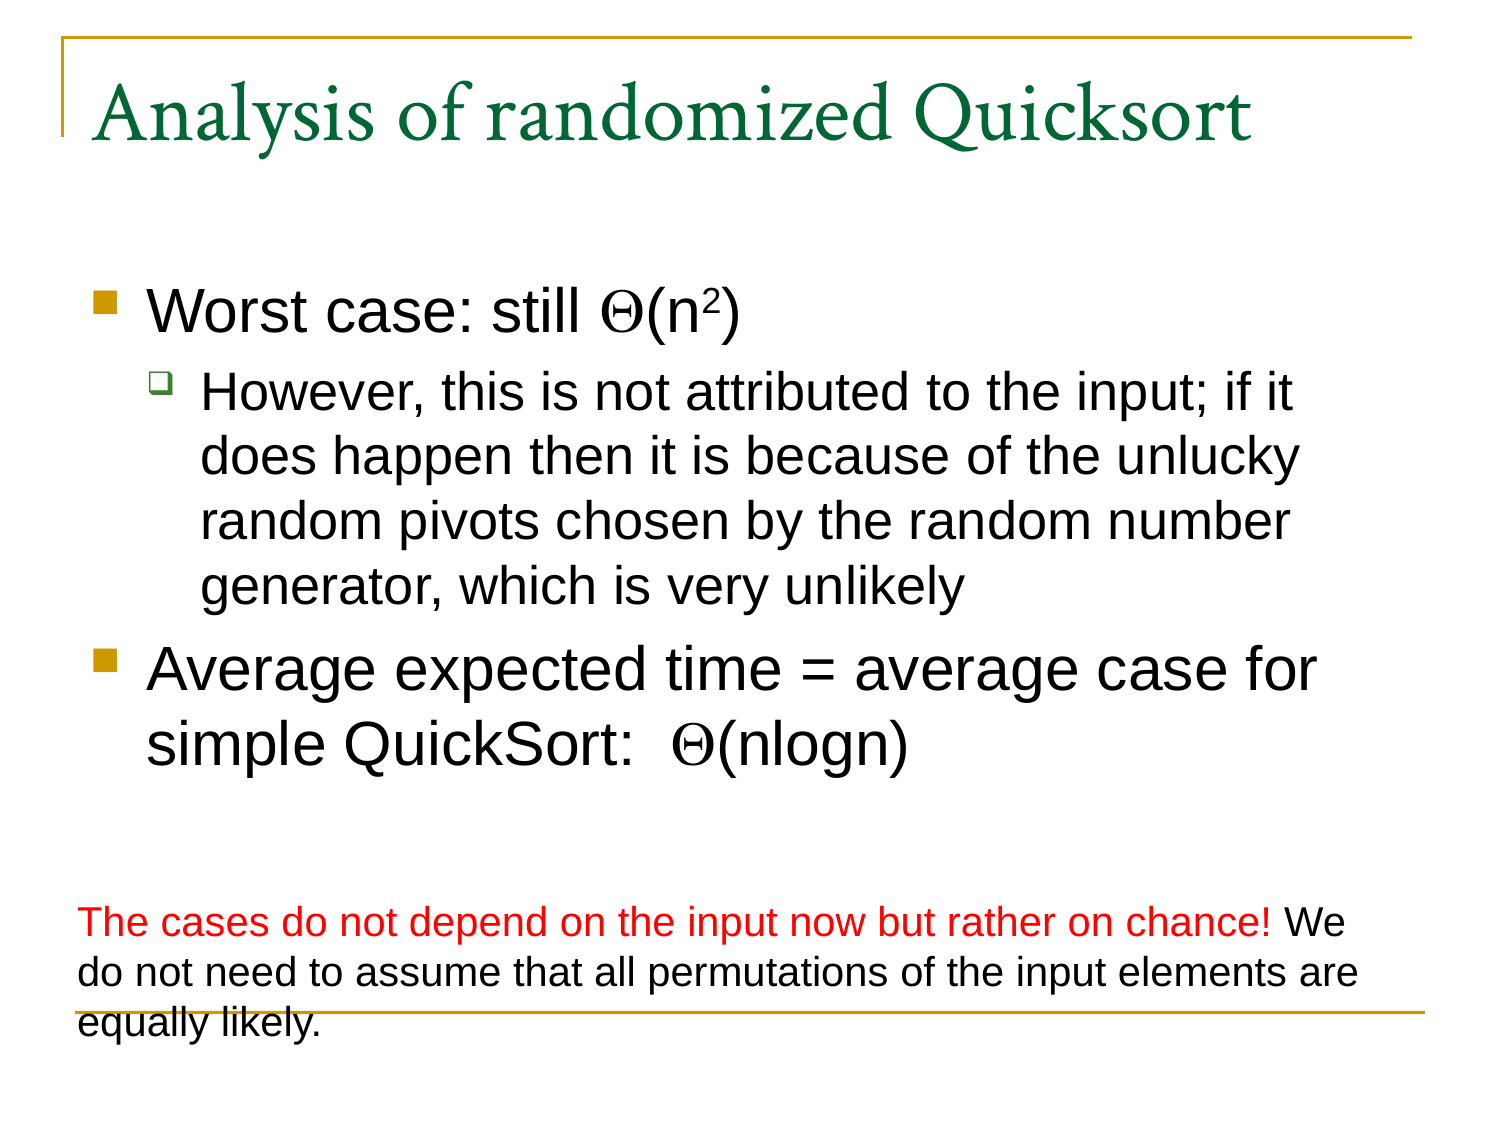

# Analysis of randomized Quicksort
Worst case: still Θ(n2)
However, this is not attributed to the input; if it does happen then it is because of the unlucky random pivots chosen by the random number generator, which is very unlikely
Average expected time = average case for simple QuickSort:  Θ(nlogn)

The cases do not depend on the input now but rather on chance! We do not need to assume that all permutations of the input elements are equally likely.